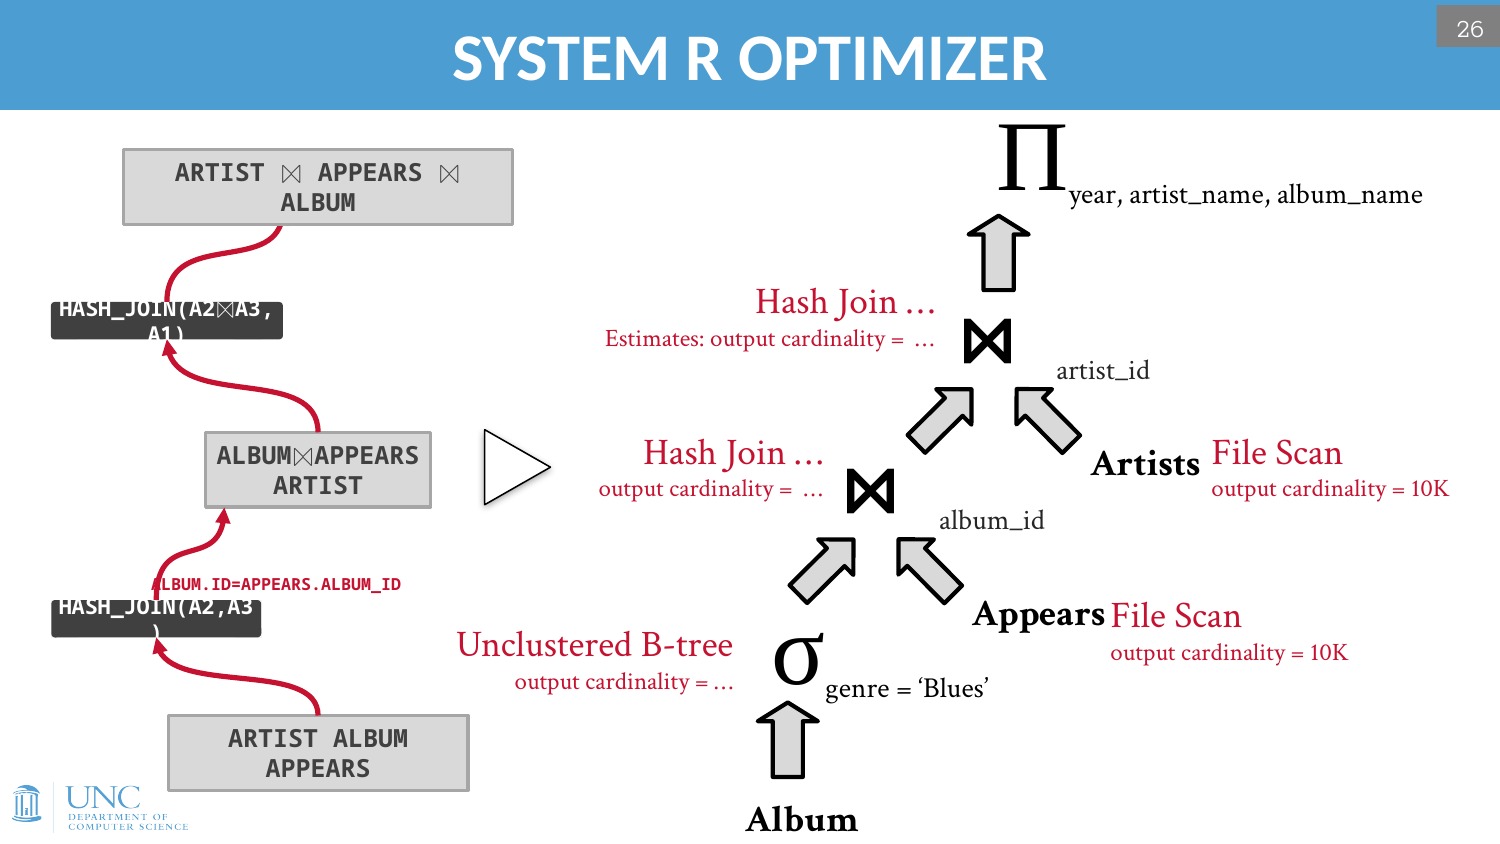

# SYSTEM R OPTIMIZER
26
Πyear, artist_name, album_name

⋈artist_id
Hash Join …
Estimates: output cardinality =  …

⋈album_id
Hash Join …
output cardinality =  …
File Scan
output cardinality = 10K
Artists

σgenre = ‘Blues’
Appears
File Scan
output cardinality = 10K
Unclustered B-tree
output cardinality = …

Album

ARTIST ⨝ APPEARS ⨝ ALBUM
HASH_JOIN(A2⨝A3,A1)

ALBUM⨝APPEARS
ARTIST

ALBUM.ID=APPEARS.ALBUM_ID
HASH_JOIN(A2,A3)

ARTIST ALBUM APPEARS